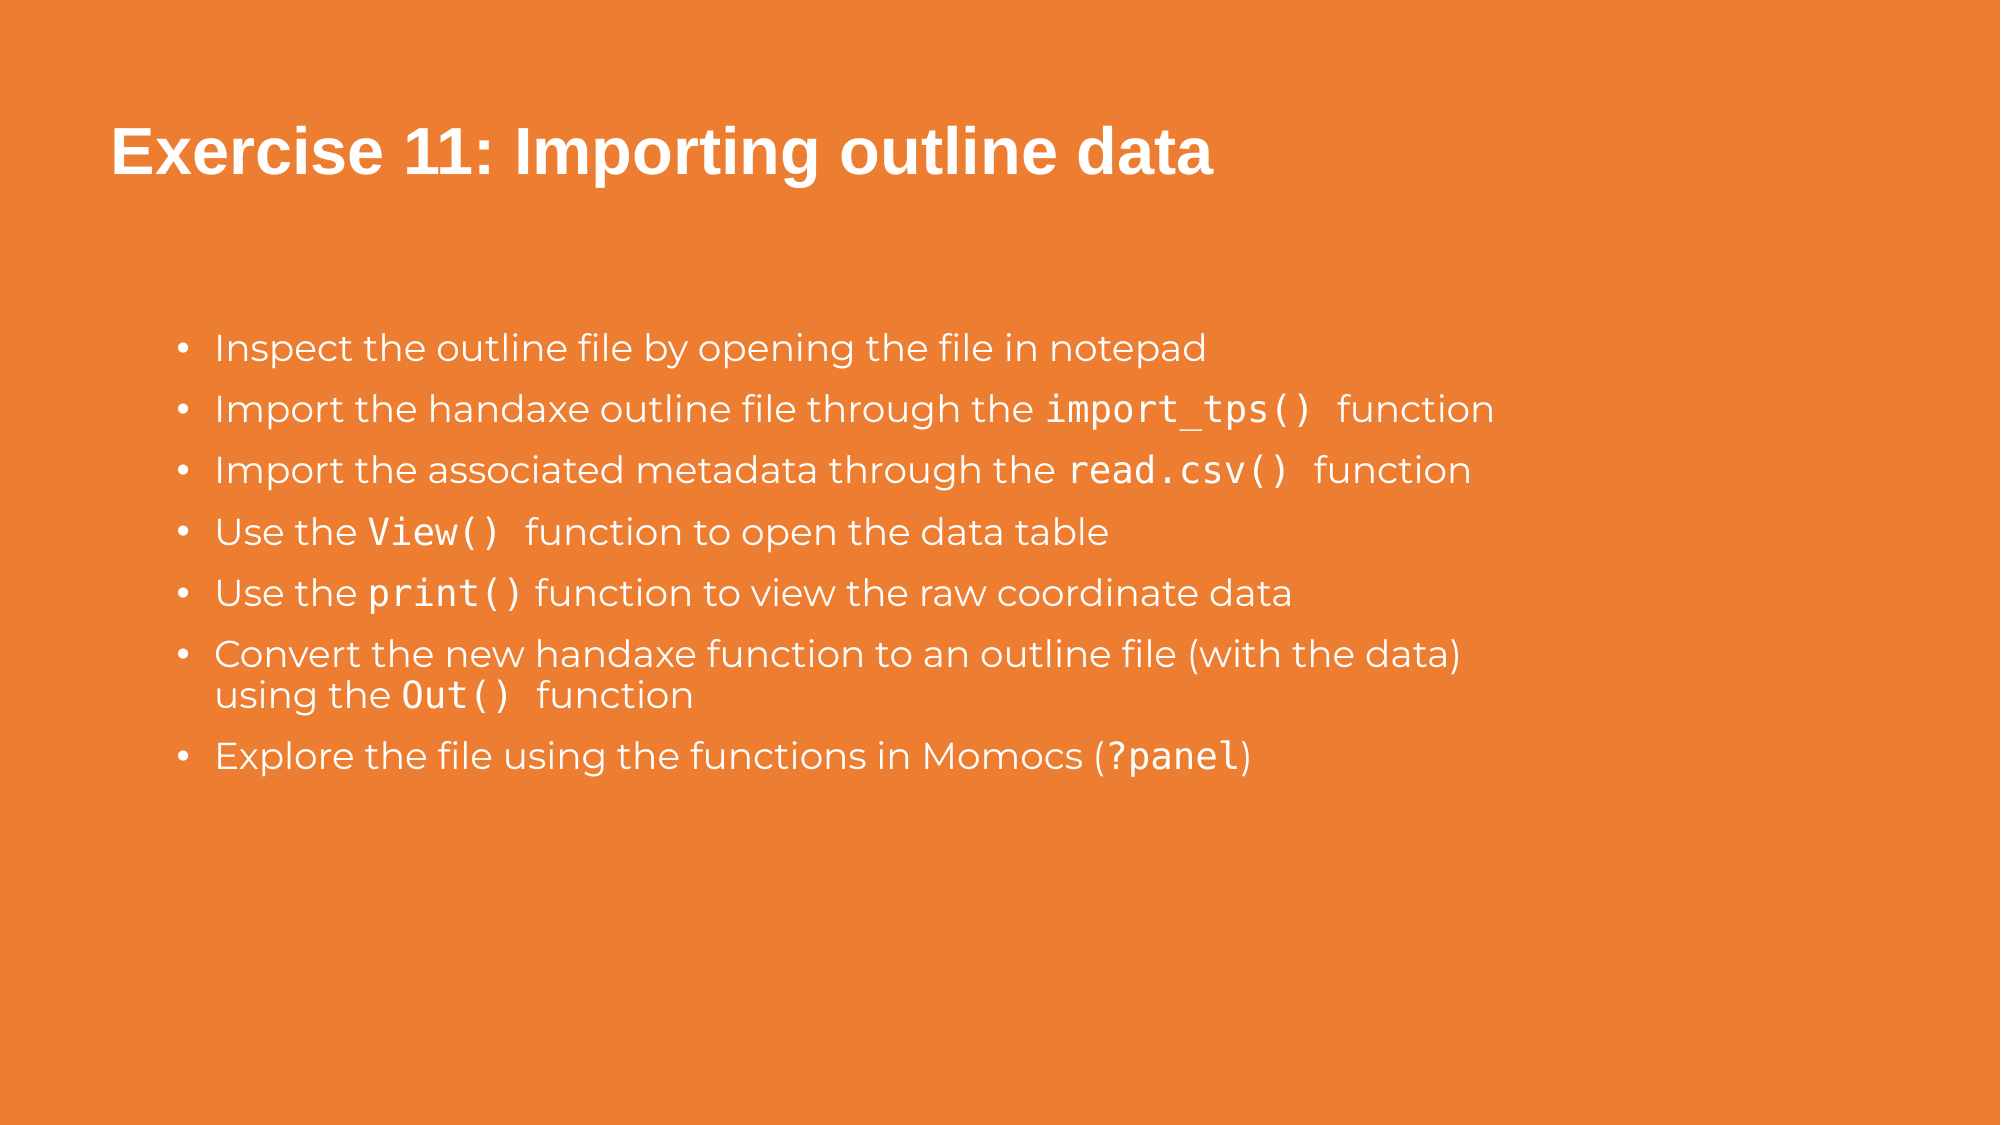

Exercise 11: Importing outline data
Inspect the outline file by opening the file in notepad
Import the handaxe outline file through the import_tps() function
Import the associated metadata through the read.csv() function
Use the View() function to open the data table
Use the print() function to view the raw coordinate data
Convert the new handaxe function to an outline file (with the data) using the Out() function
Explore the file using the functions in Momocs (?panel)